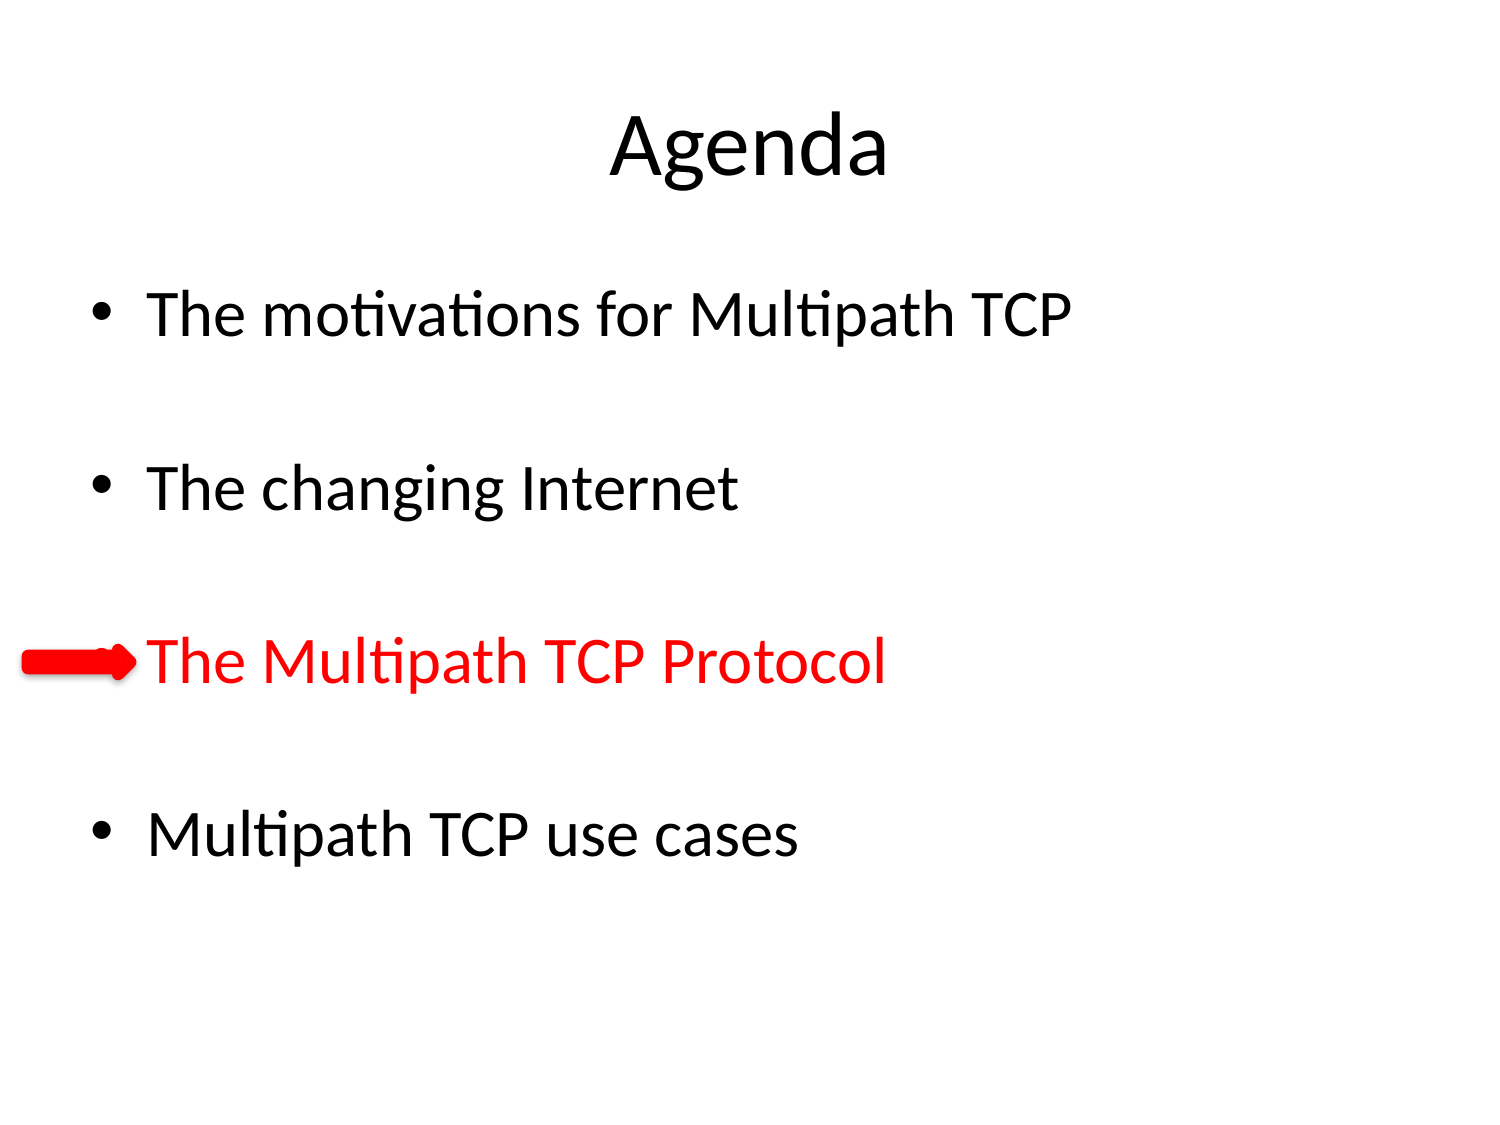

# Agenda
The motivations for Multipath TCP
The changing Internet
The Multipath TCP Protocol
Multipath TCP use cases